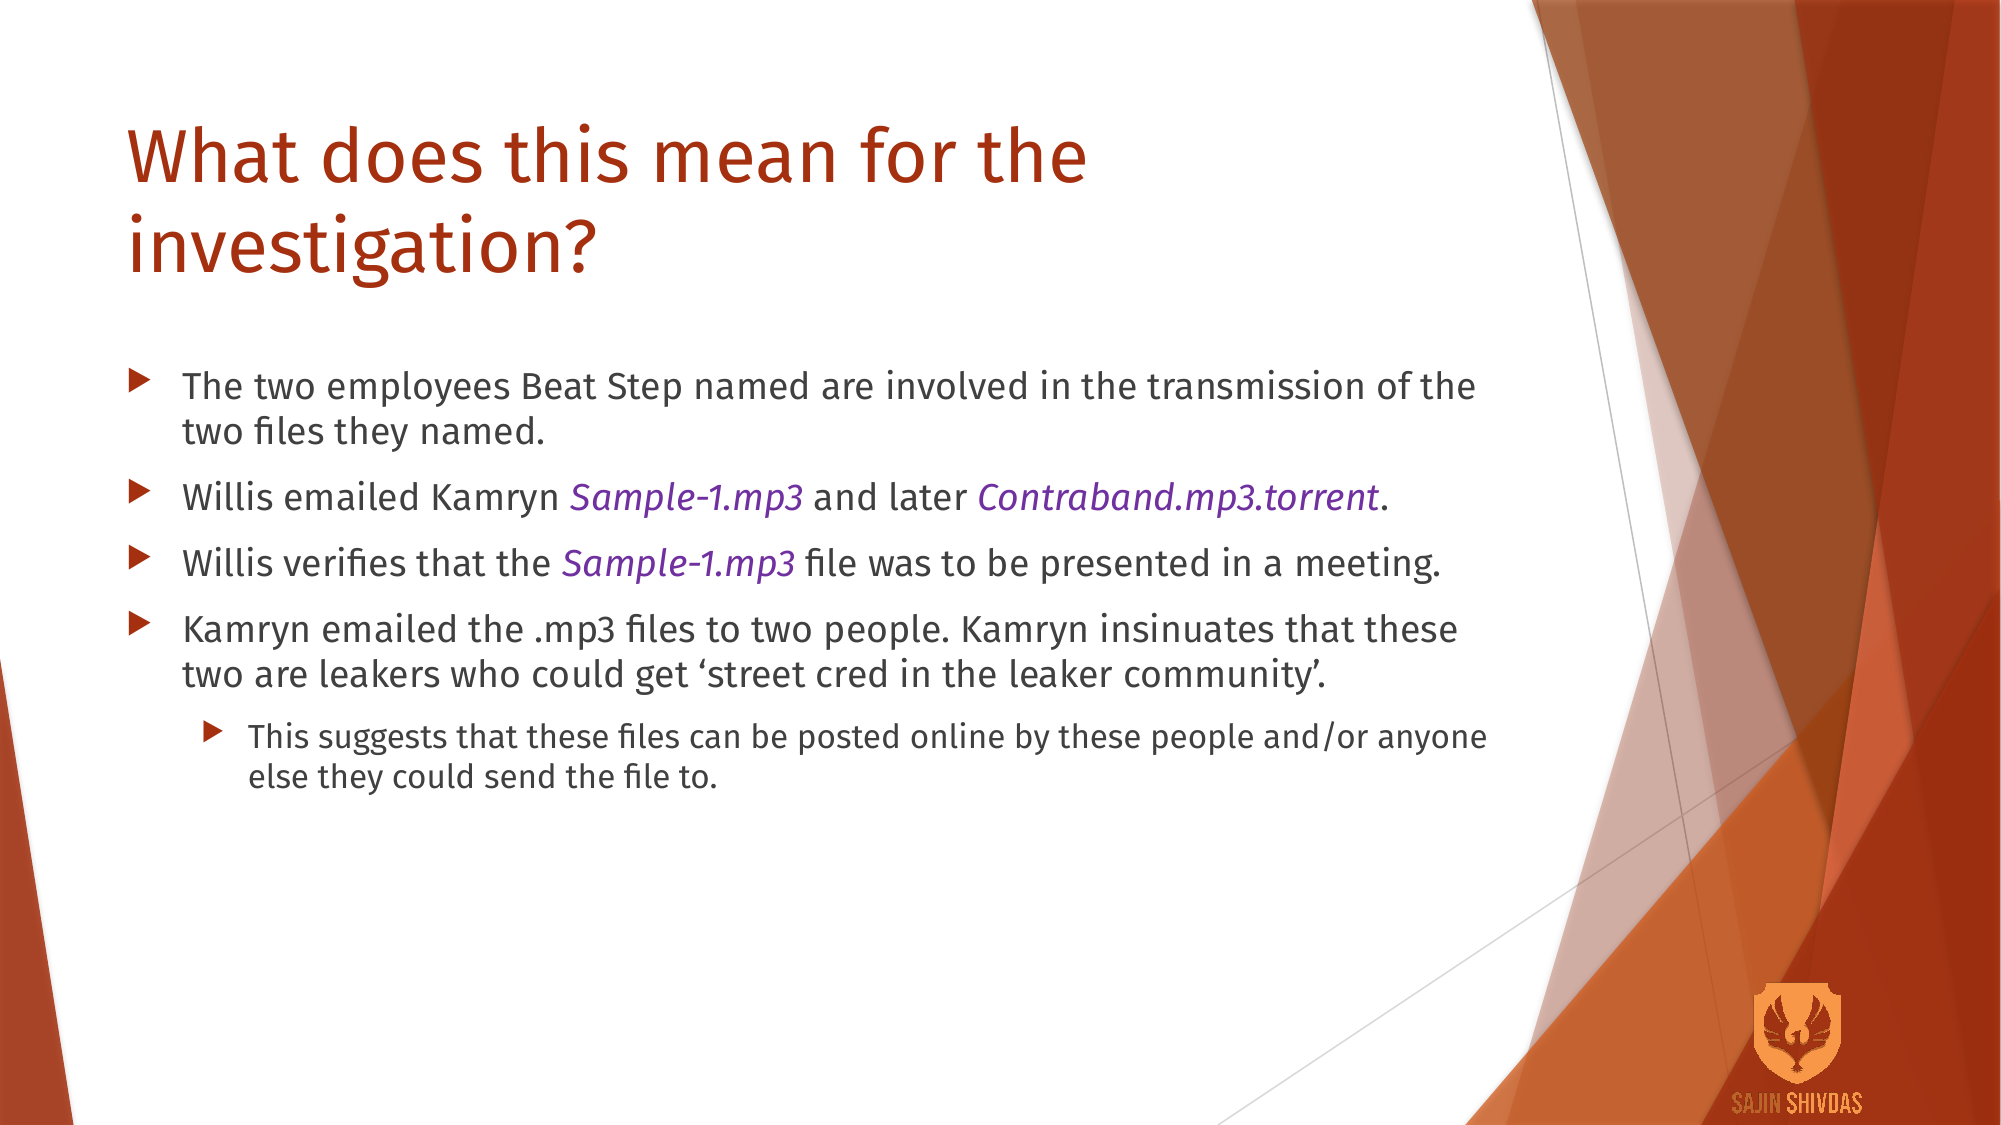

# What does this mean for the investigation?
The two employees Beat Step named are involved in the transmission of the two files they named.
Willis emailed Kamryn Sample-1.mp3 and later Contraband.mp3.torrent.
Willis verifies that the Sample-1.mp3 file was to be presented in a meeting.
Kamryn emailed the .mp3 files to two people. Kamryn insinuates that these two are leakers who could get ‘street cred in the leaker community’.
This suggests that these files can be posted online by these people and/or anyone else they could send the file to.